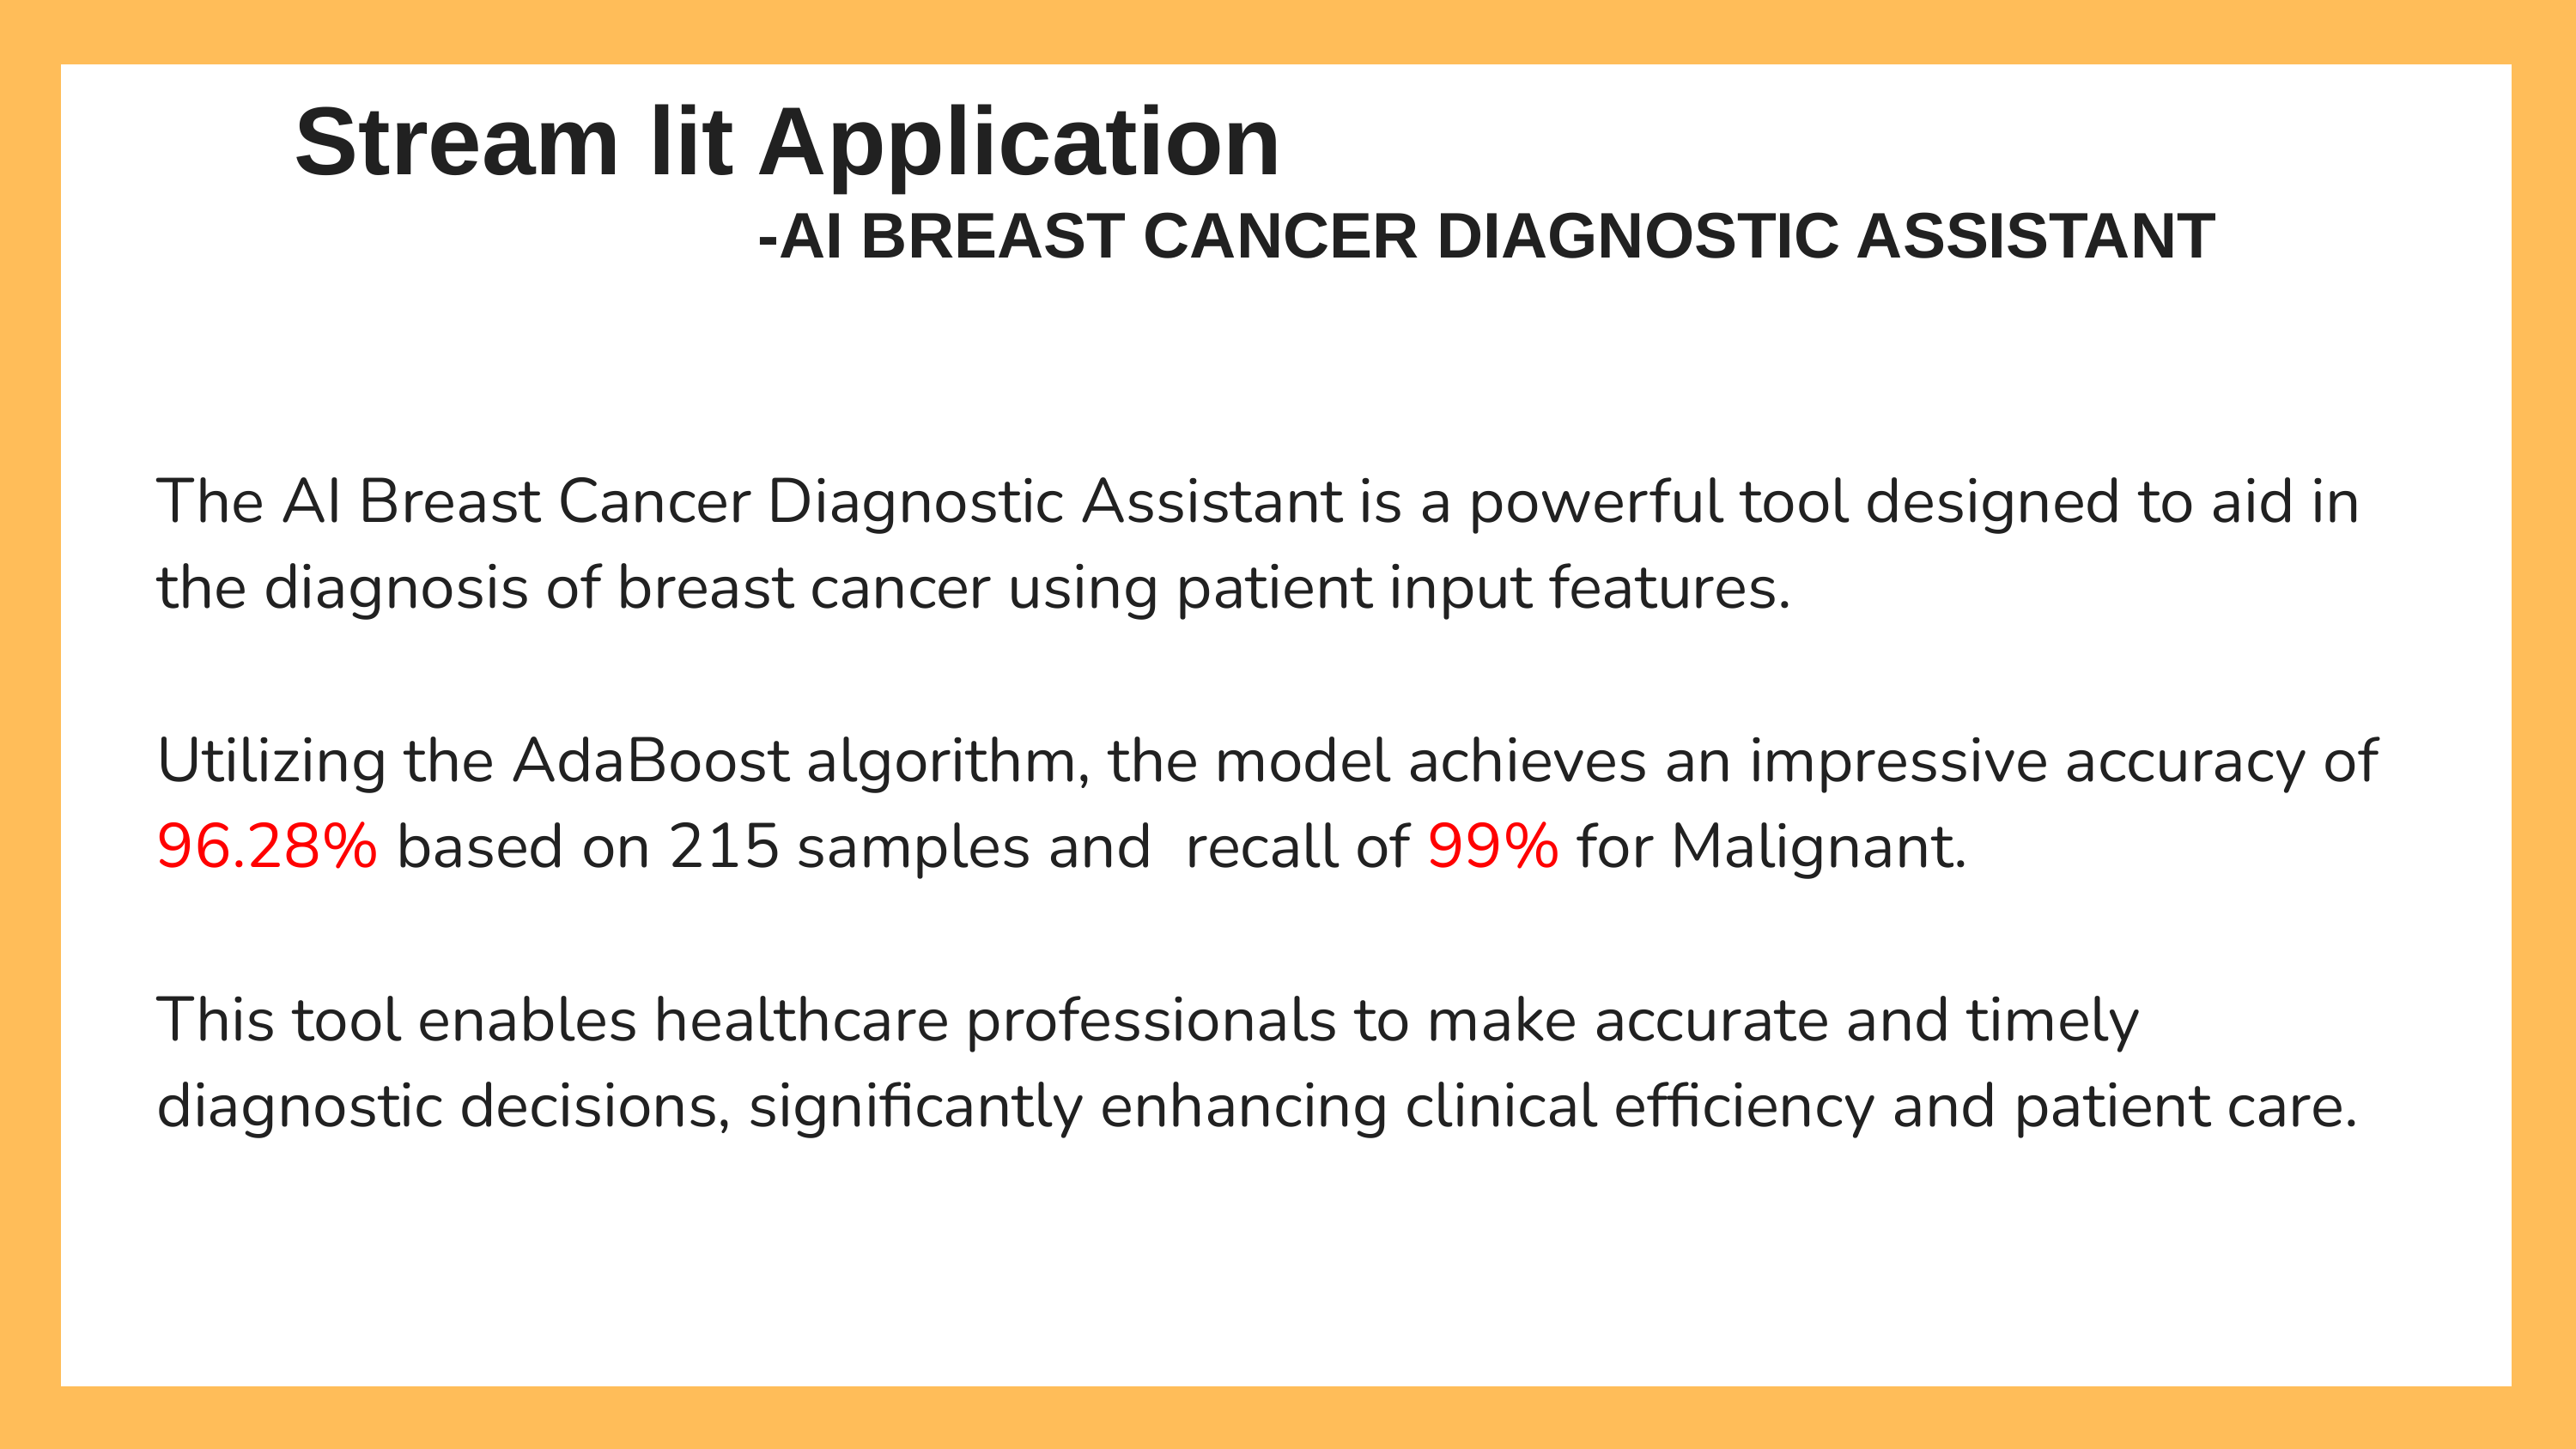

Stream lit Application
                          -AI BREAST CANCER DIAGNOSTIC ASSISTANT

The AI Breast Cancer Diagnostic Assistant is a powerful tool designed to aid in the diagnosis of breast cancer using patient input features.

Utilizing the AdaBoost algorithm, the model achieves an impressive accuracy of 96.28% based on 215 samples and  recall of 99% for Malignant.

This tool enables healthcare professionals to make accurate and timely diagnostic decisions, significantly enhancing clinical efficiency and patient care.